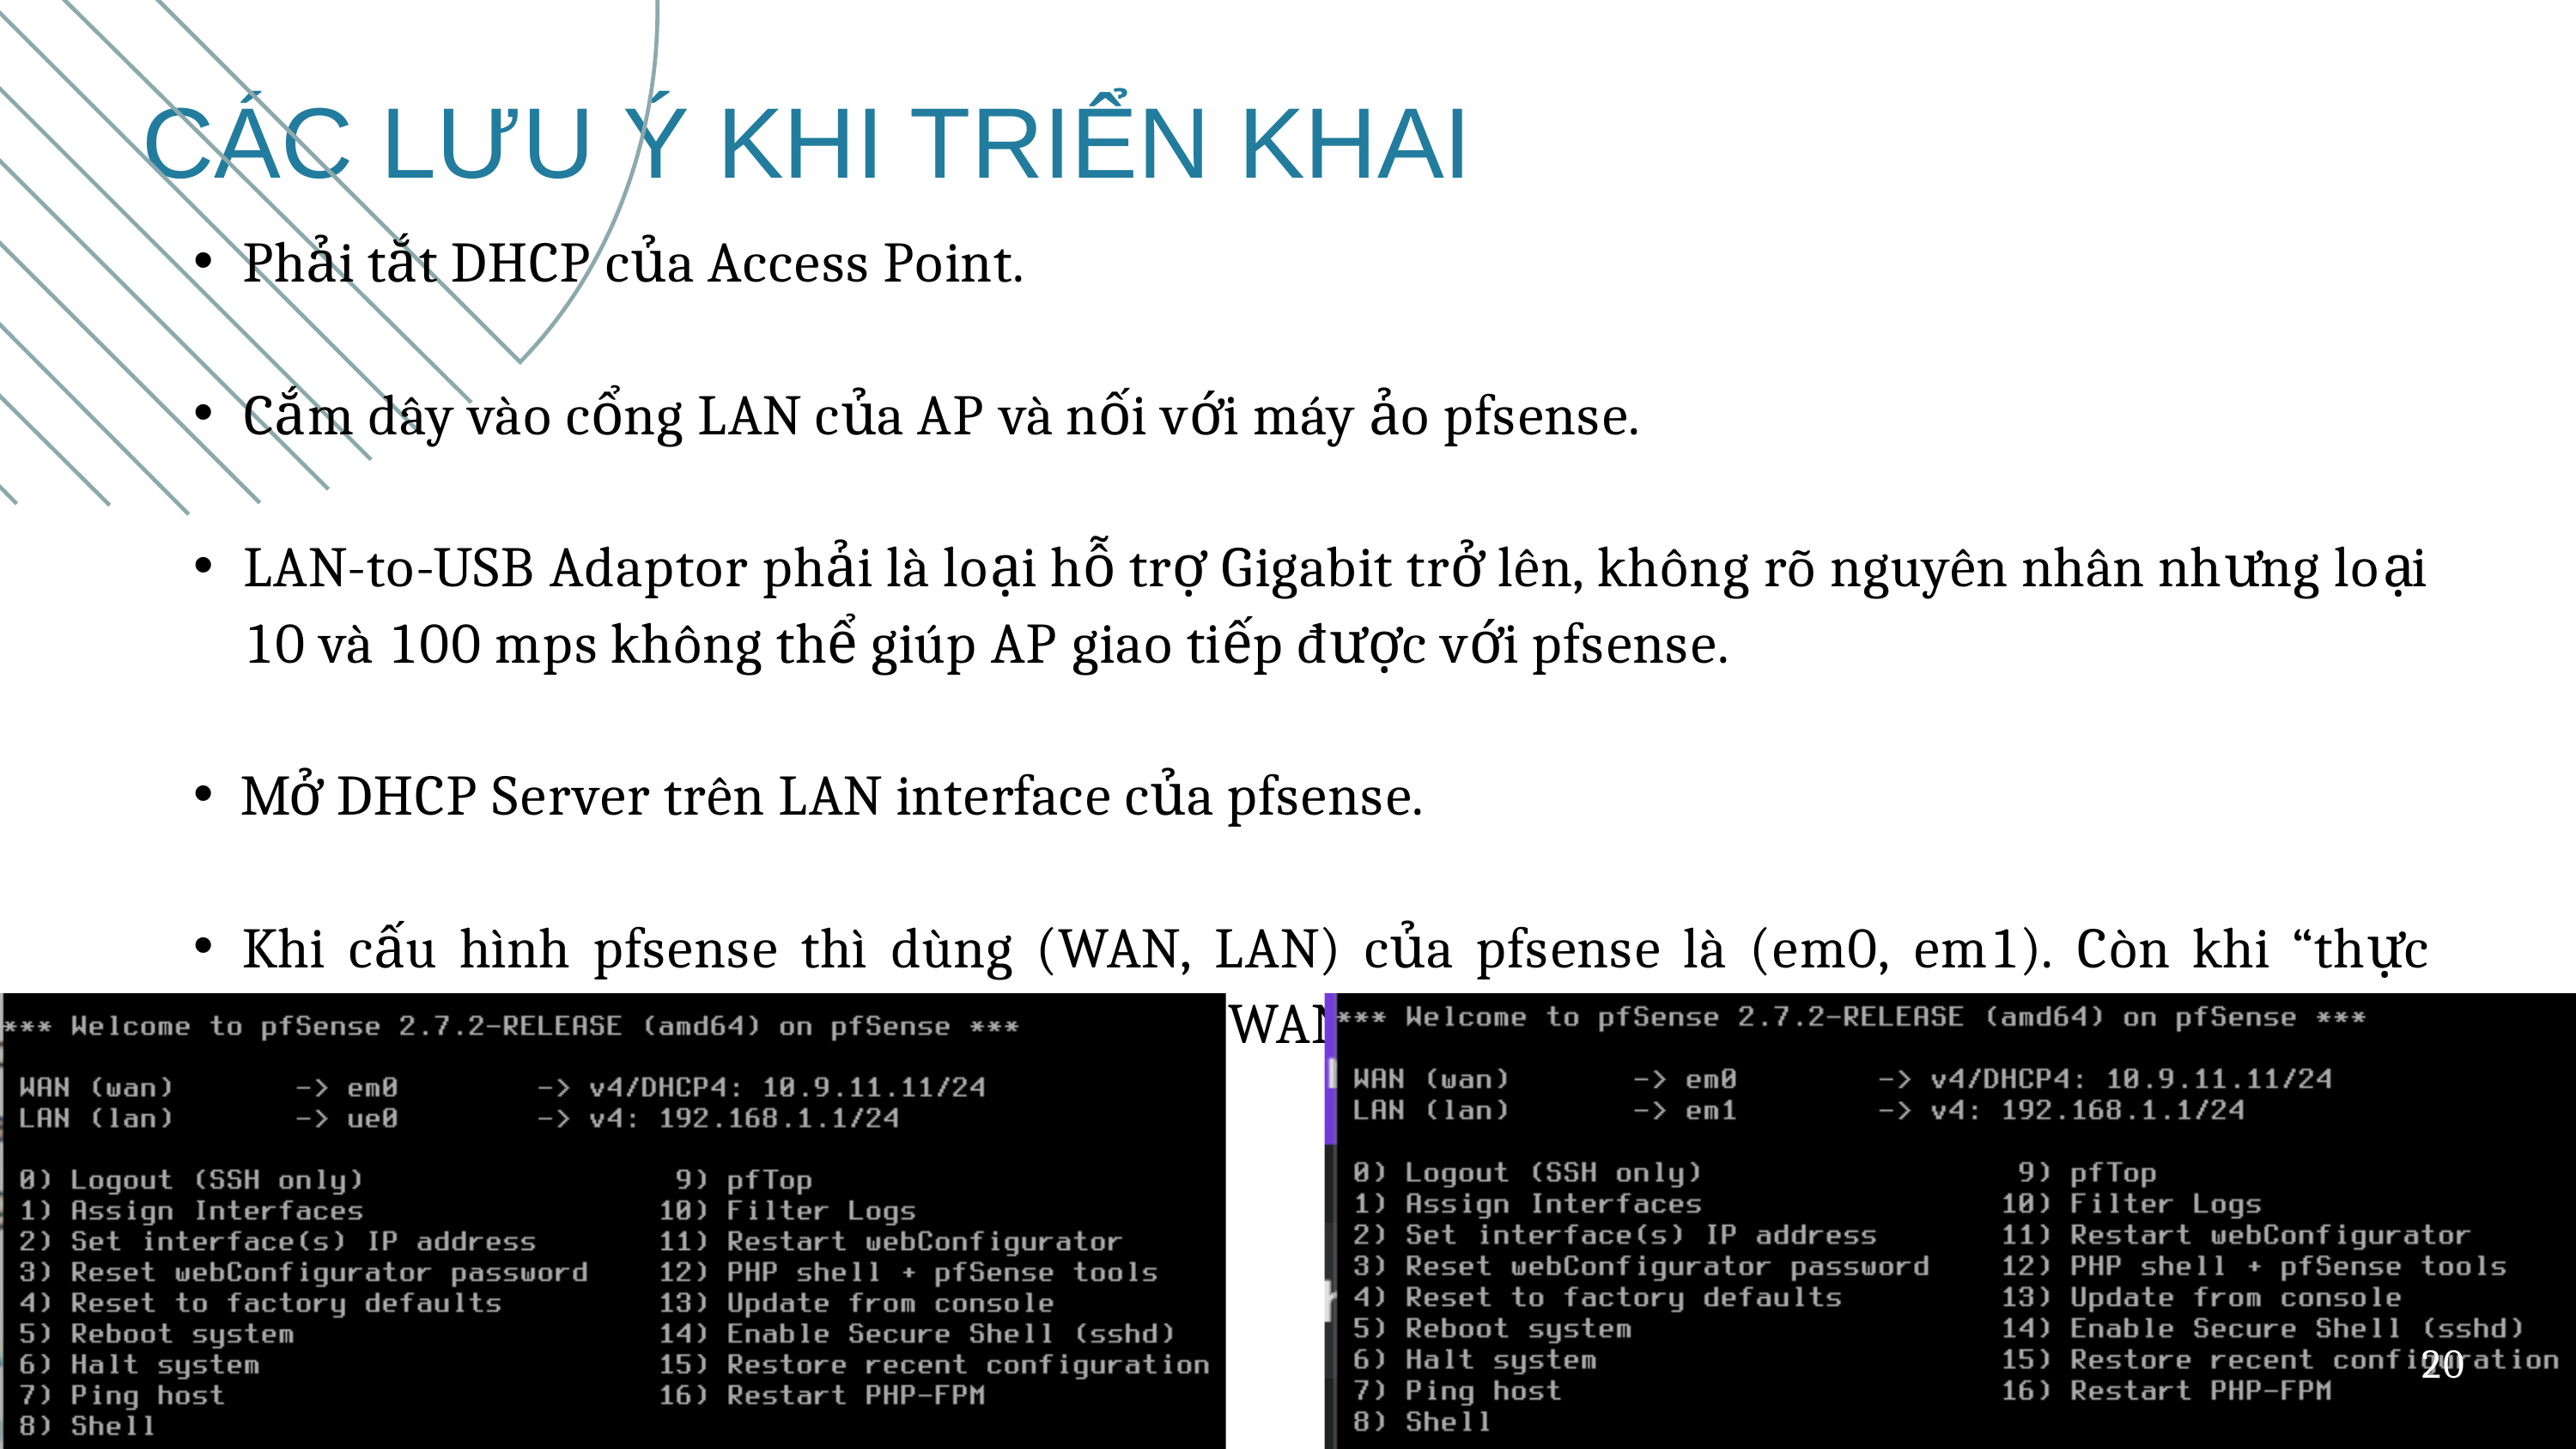

CÁC LƯU Ý KHI TRIỂN KHAI
Phải tắt DHCP của Access Point.

Cắm dây vào cổng LAN của AP và nối với máy ảo pfsense.

LAN-to-USB Adaptor phải là loại hỗ trợ Gigabit trở lên, không rõ nguyên nhân nhưng loại 10 và 100 mps không thể giúp AP giao tiếp được với pfsense.

Mở DHCP Server trên LAN interface của pfsense.

Khi cấu hình pfsense thì dùng (WAN, LAN) của pfsense là (em0, em1). Còn khi “thực chiến” (cho pfsense kết nối đến AP) thì (WAN, LAN) là (em0, ue0).

20